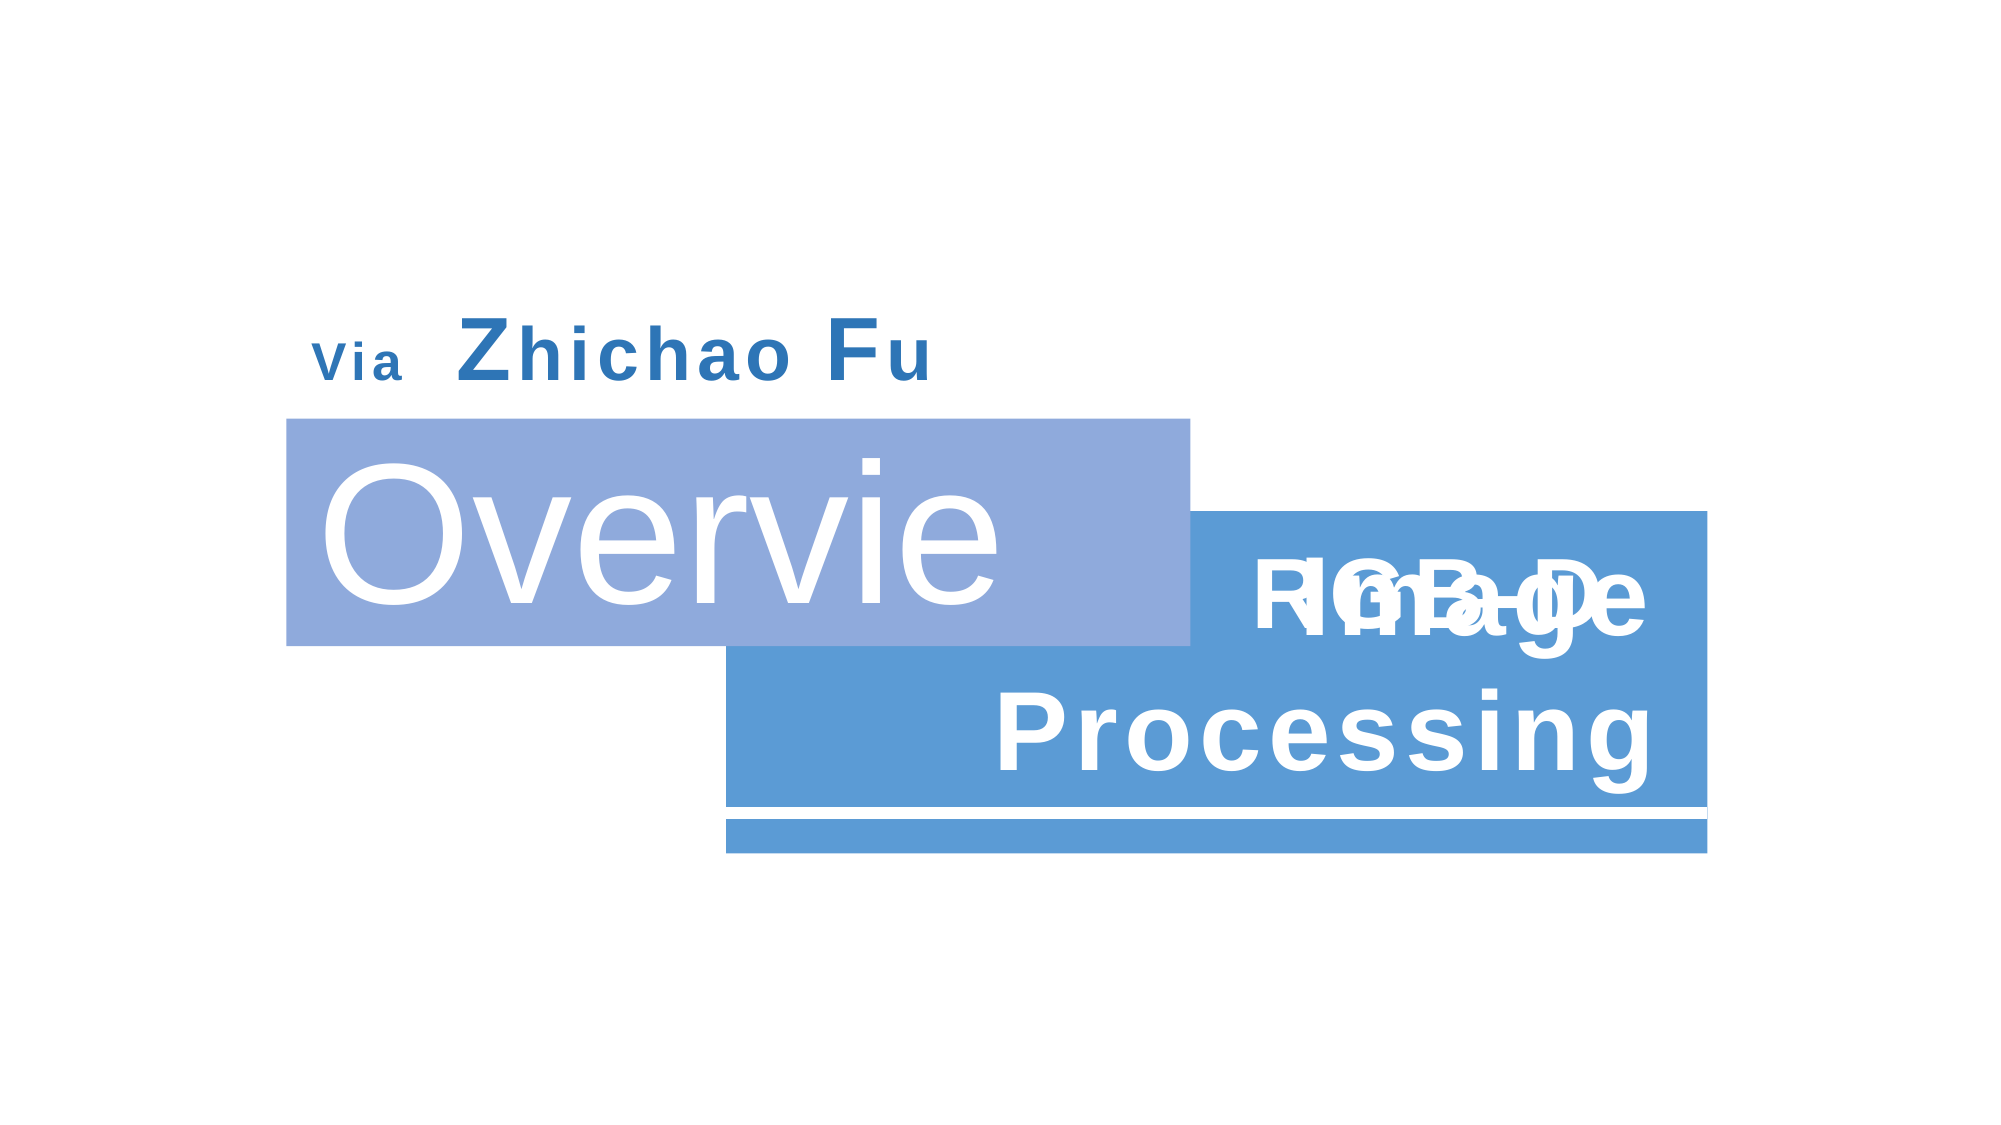

Via  Zhichao Fu
Overview

RGB-D
# Image Processing